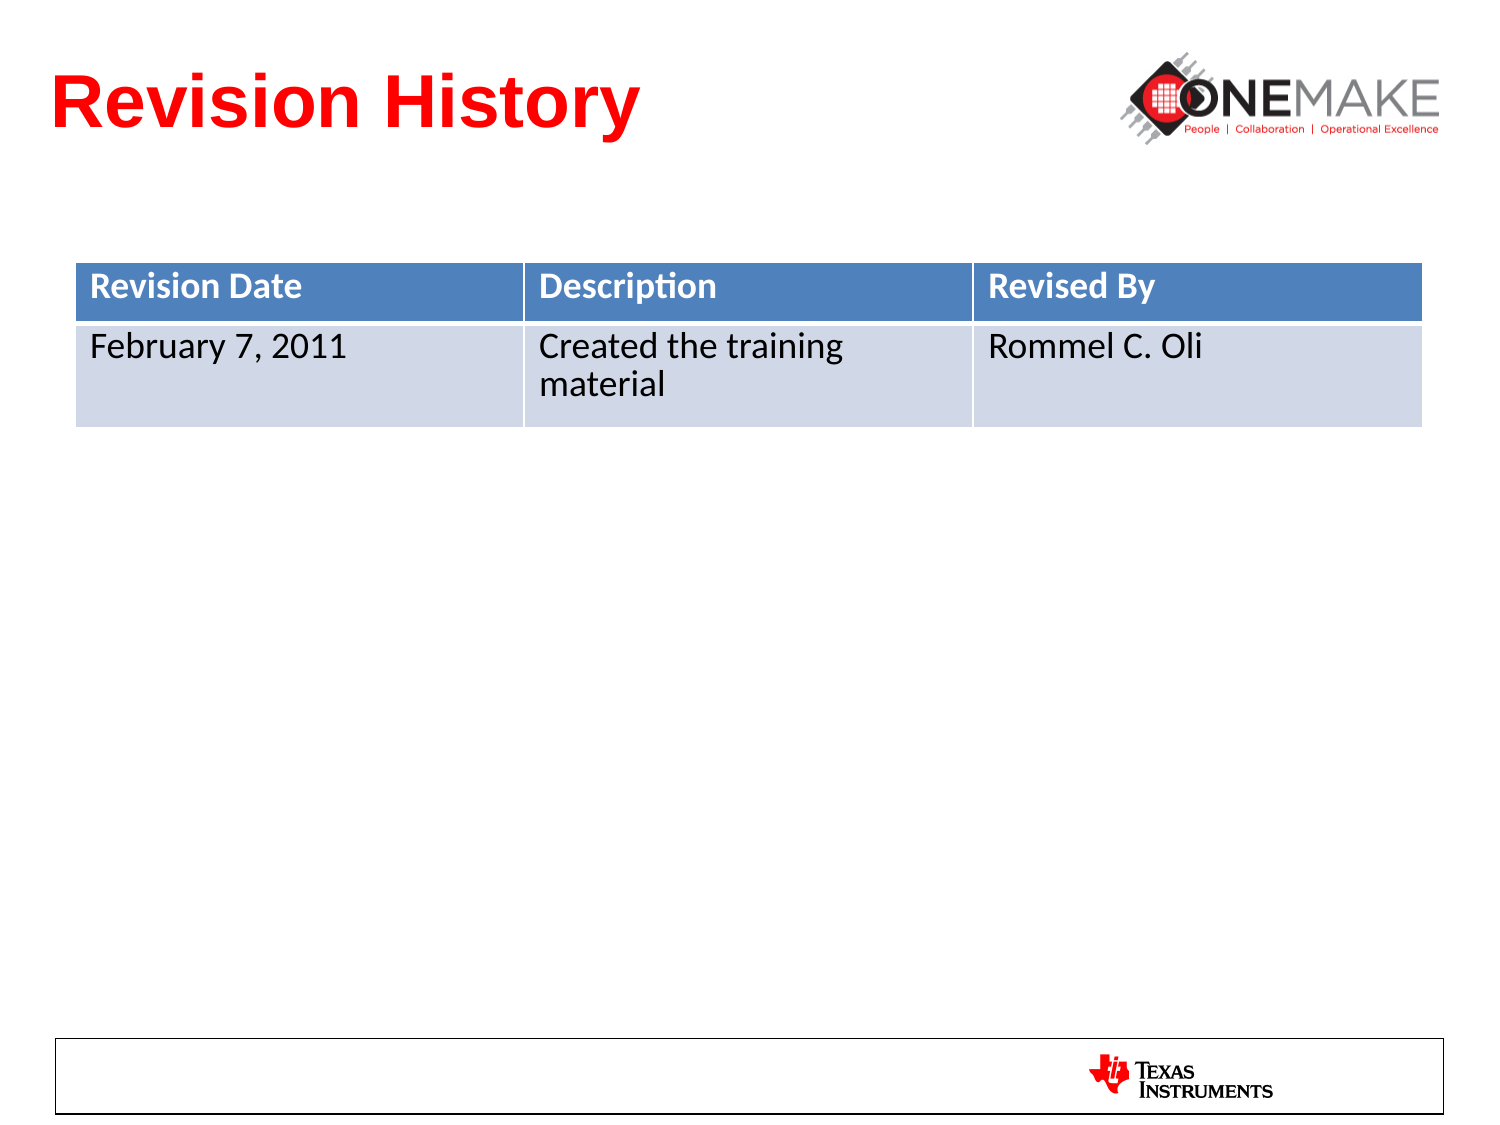

# Revision History
| Revision Date | Description | Revised By |
| --- | --- | --- |
| February 7, 2011 | Created the training material | Rommel C. Oli |